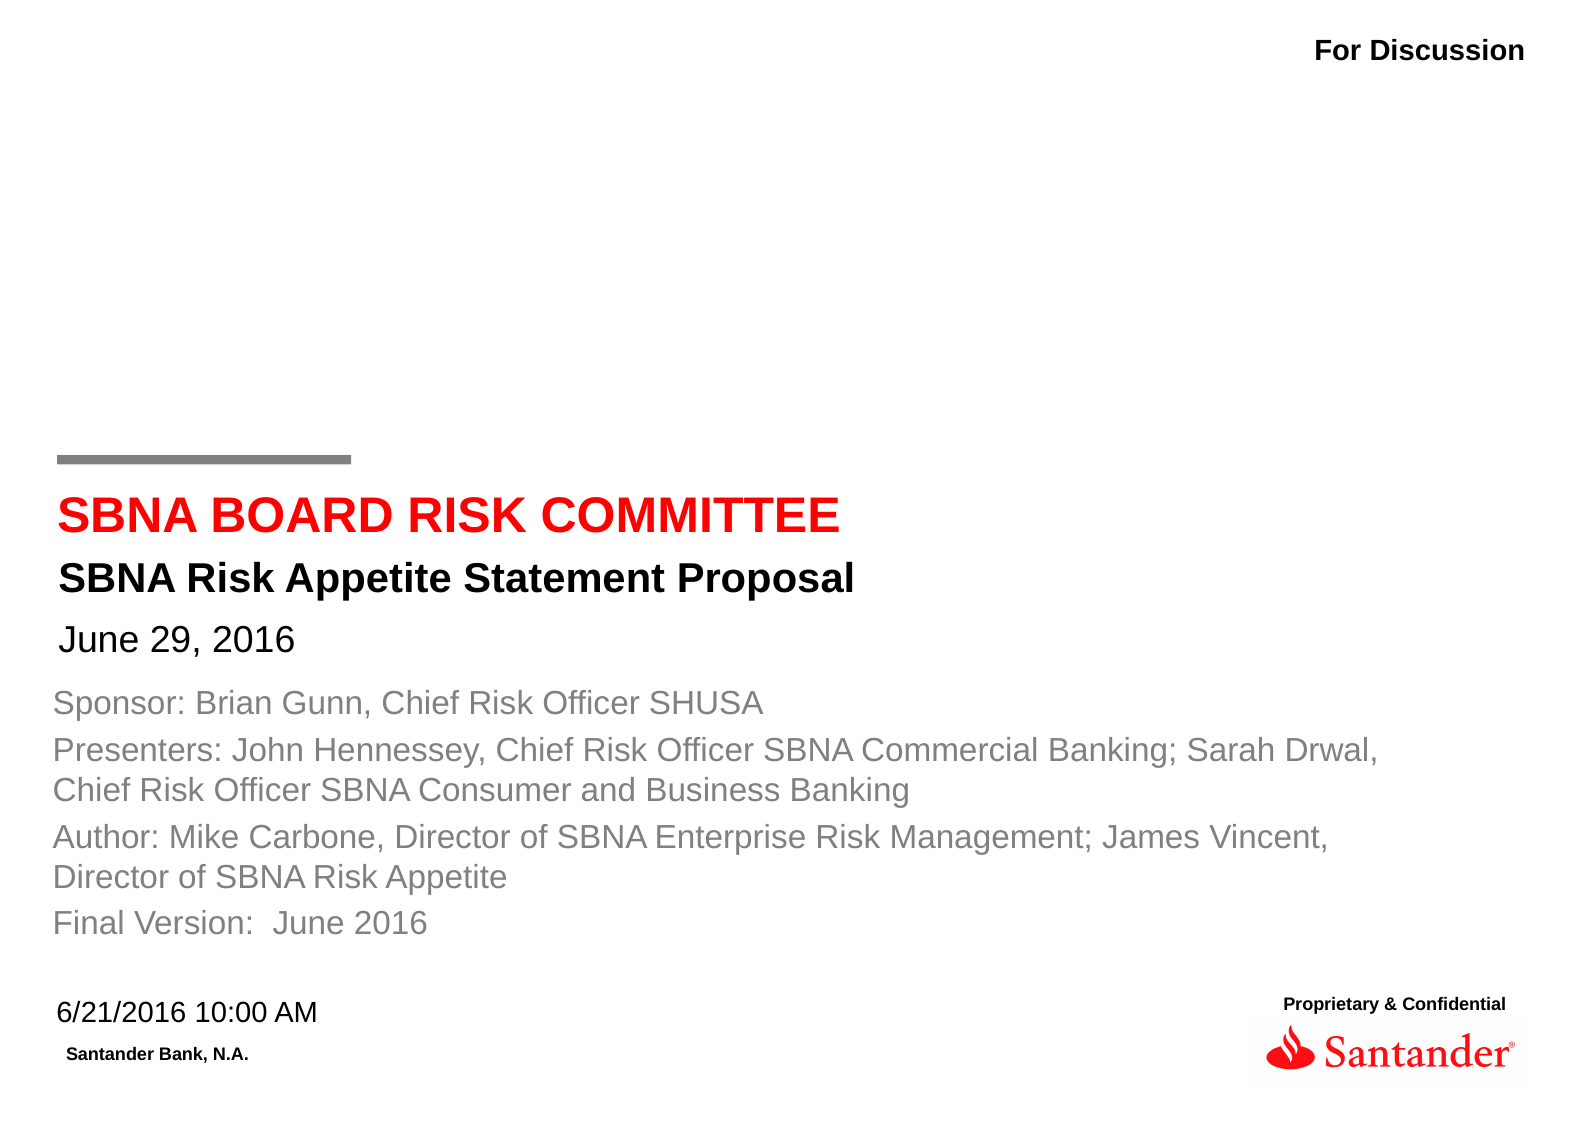

For Discussion
SBNA BOARD RISK COMMITTEE
SBNA Risk Appetite Statement Proposal
June 29, 2016
Sponsor: Brian Gunn, Chief Risk Officer SHUSA
Presenters: John Hennessey, Chief Risk Officer SBNA Commercial Banking; Sarah Drwal, Chief Risk Officer SBNA Consumer and Business Banking
Author: Mike Carbone, Director of SBNA Enterprise Risk Management; James Vincent, Director of SBNA Risk Appetite
Final Version:  June 2016